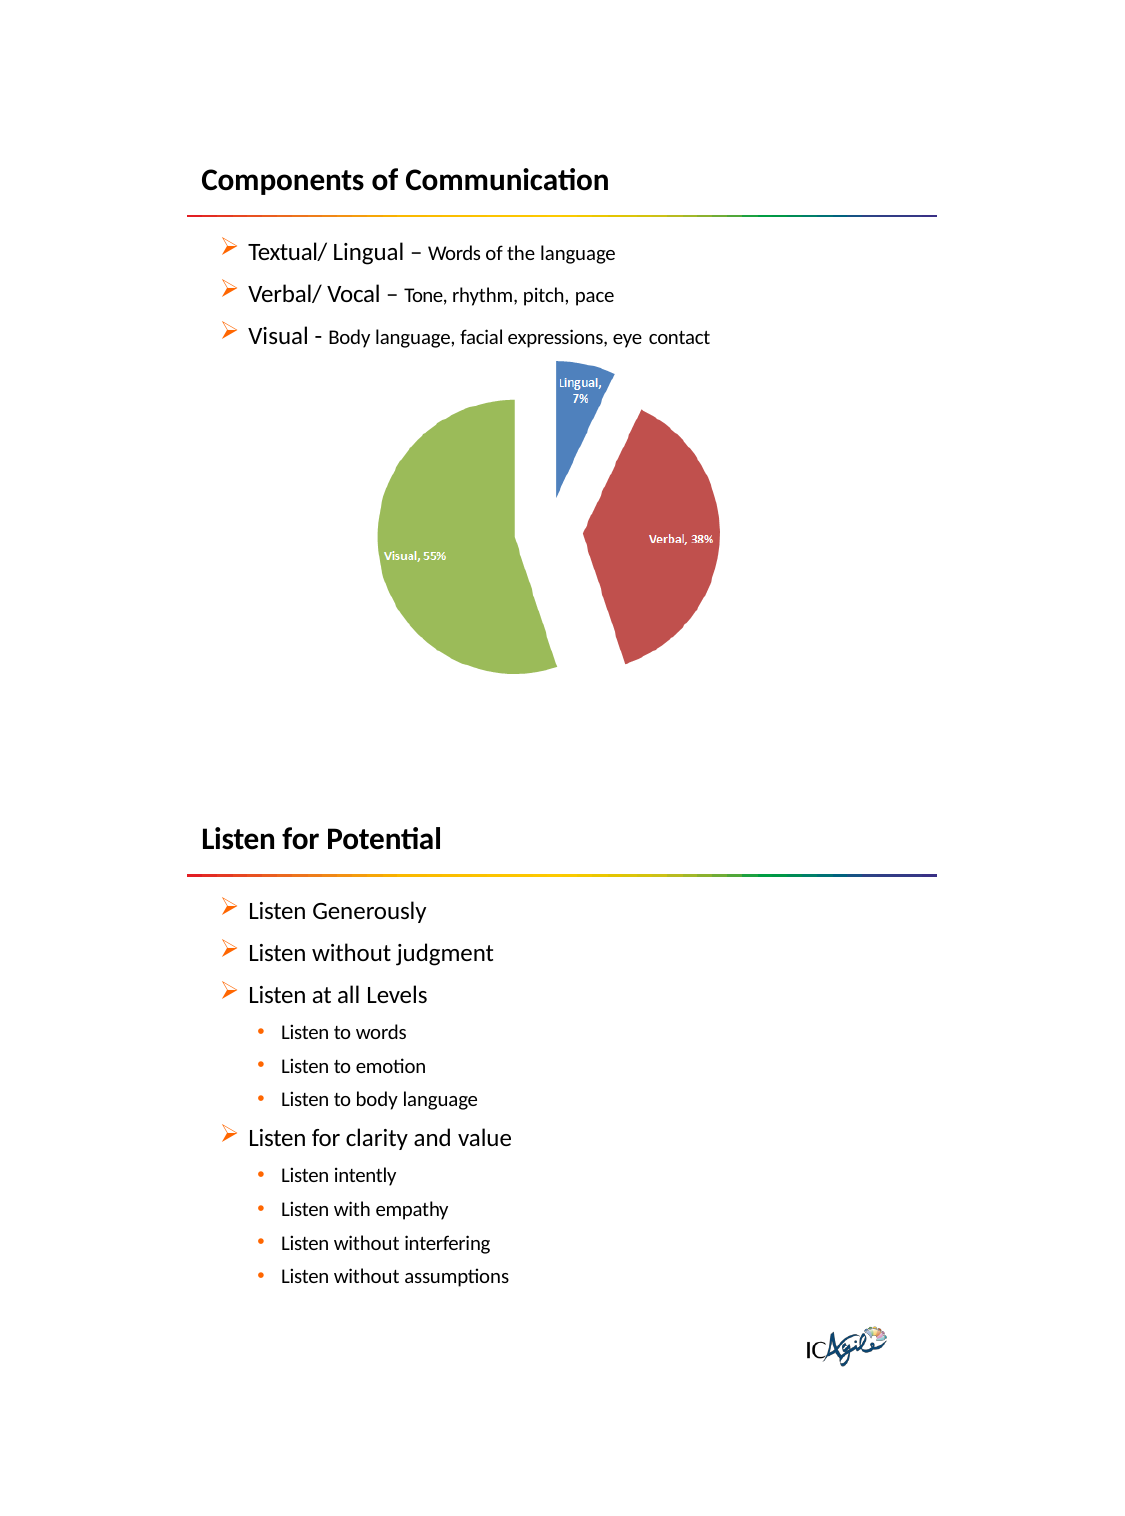

Components of Communication

Textual/ Lingual – Words of the language
Verbal/ Vocal – Tone, rhythm, pitch, pace
Visual - Body language, facial expressions, eye contact

Listen for Potential

Listen Generously
Listen without judgment
Listen at all Levels
Listen to words
Listen to emotion
Listen to body language
Listen for clarity and value
Listen intently
Listen with empathy
Listen without interfering
Listen without assumptions